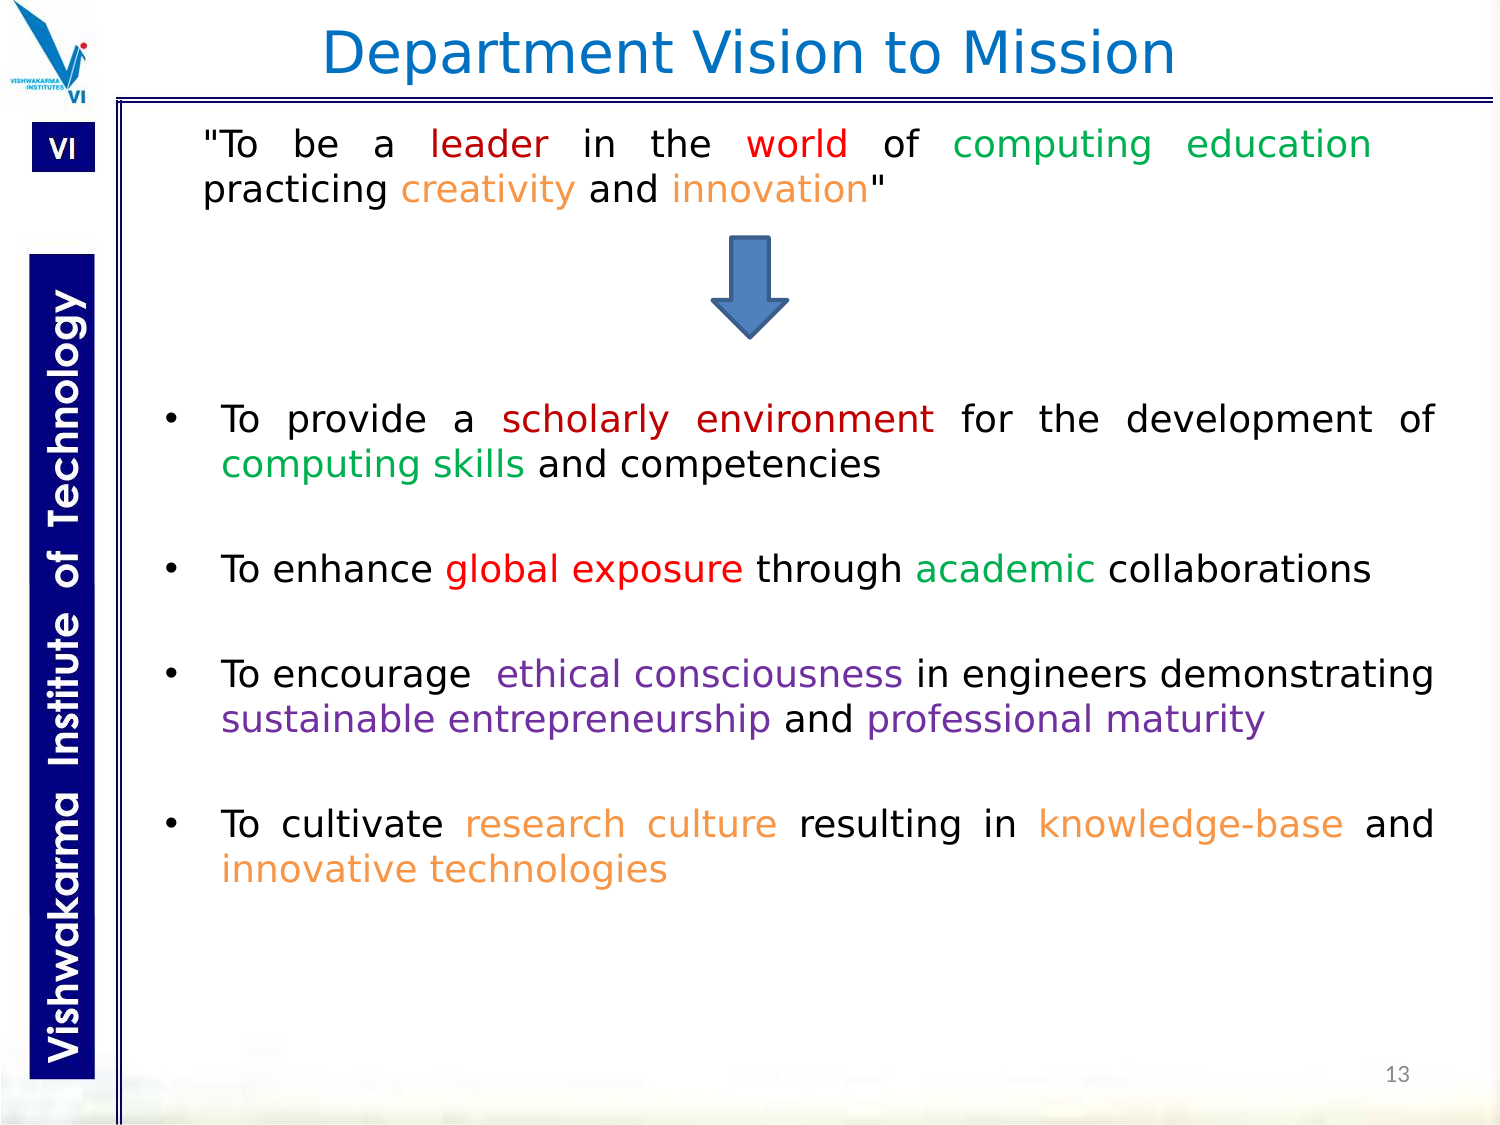

# Department Vision to Mission
"To be a leader in the world of computing education practicing creativity and innovation"

To provide a scholarly environment for the development of computing skills and competencies

To enhance global exposure through academic collaborations

To encourage  ethical consciousness in engineers demonstrating sustainable entrepreneurship and professional maturity

To cultivate research culture resulting in knowledge-base and innovative technologies

13